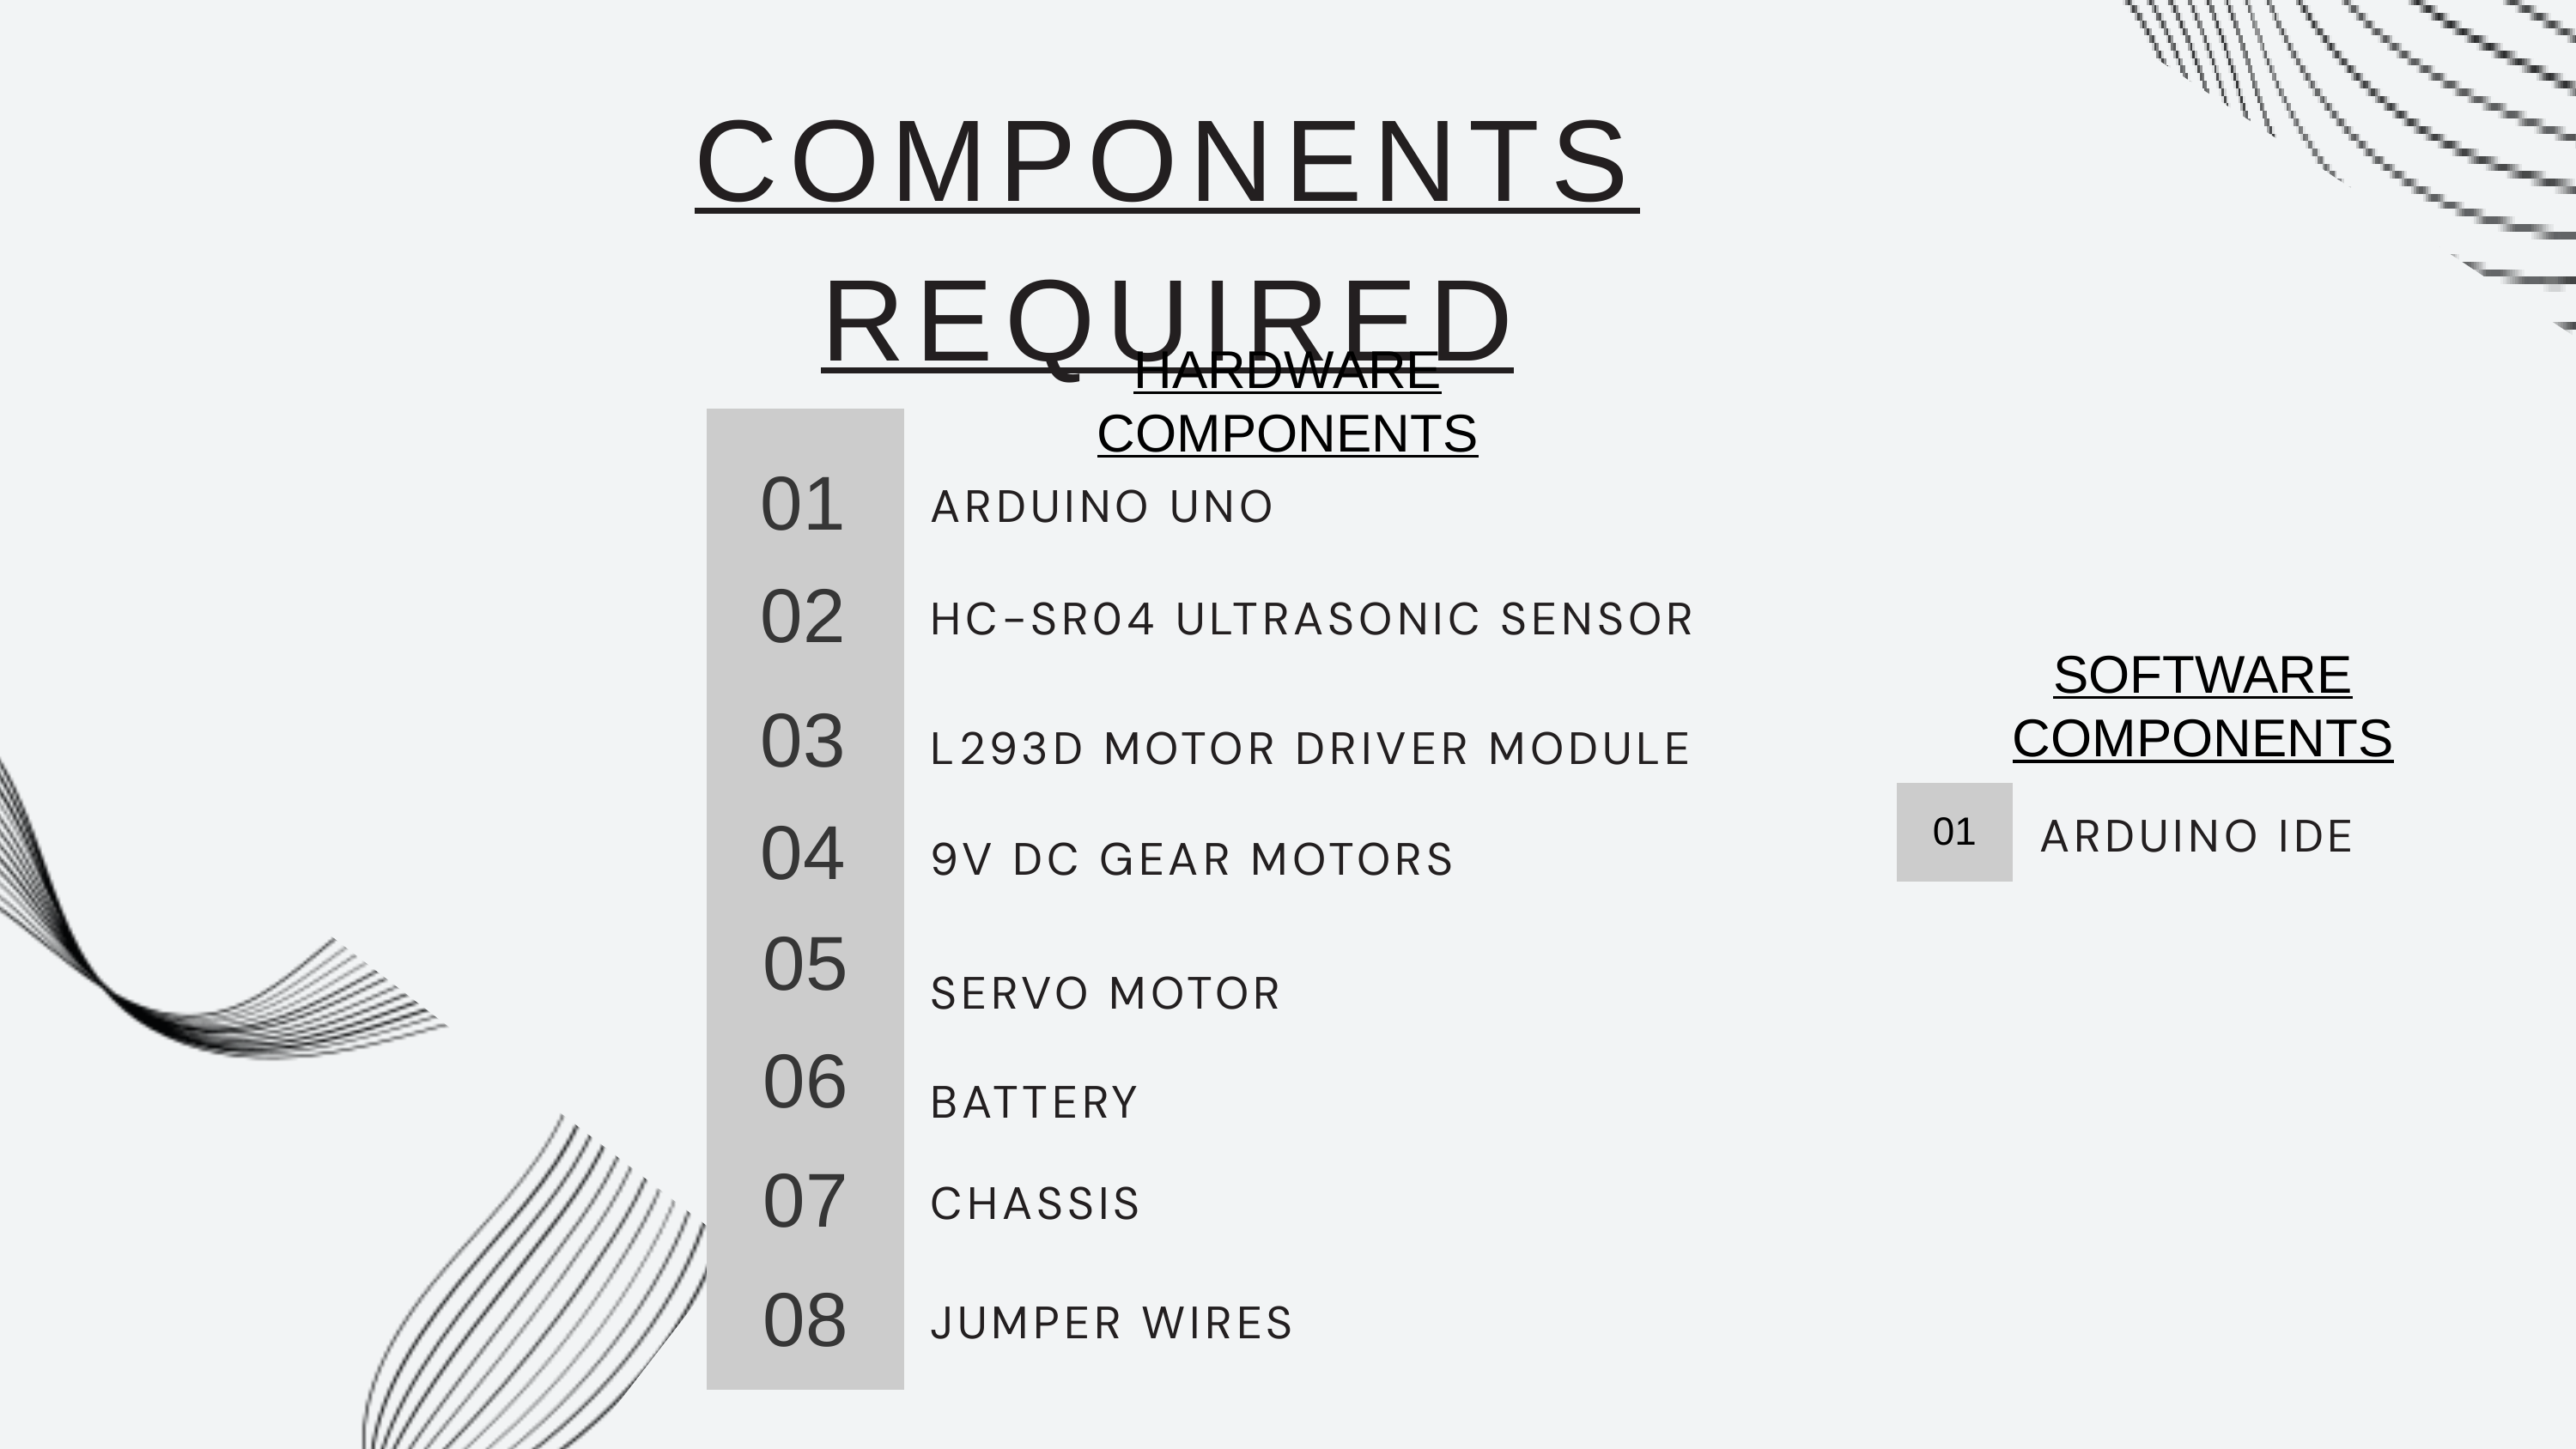

COMPONENTS REQUIRED
HARDWARE COMPONENTS

01
ARDUINO UNO
02
HC-SR04 ULTRASONIC SENSOR
SOFTWARE COMPONENTS
03
L293D MOTOR DRIVER MODULE

01

ARDUINO IDE
04
9V DC GEAR MOTORS
05
SERVO MOTOR
06
BATTERY
07
CHASSIS
08
JUMPER WIRES